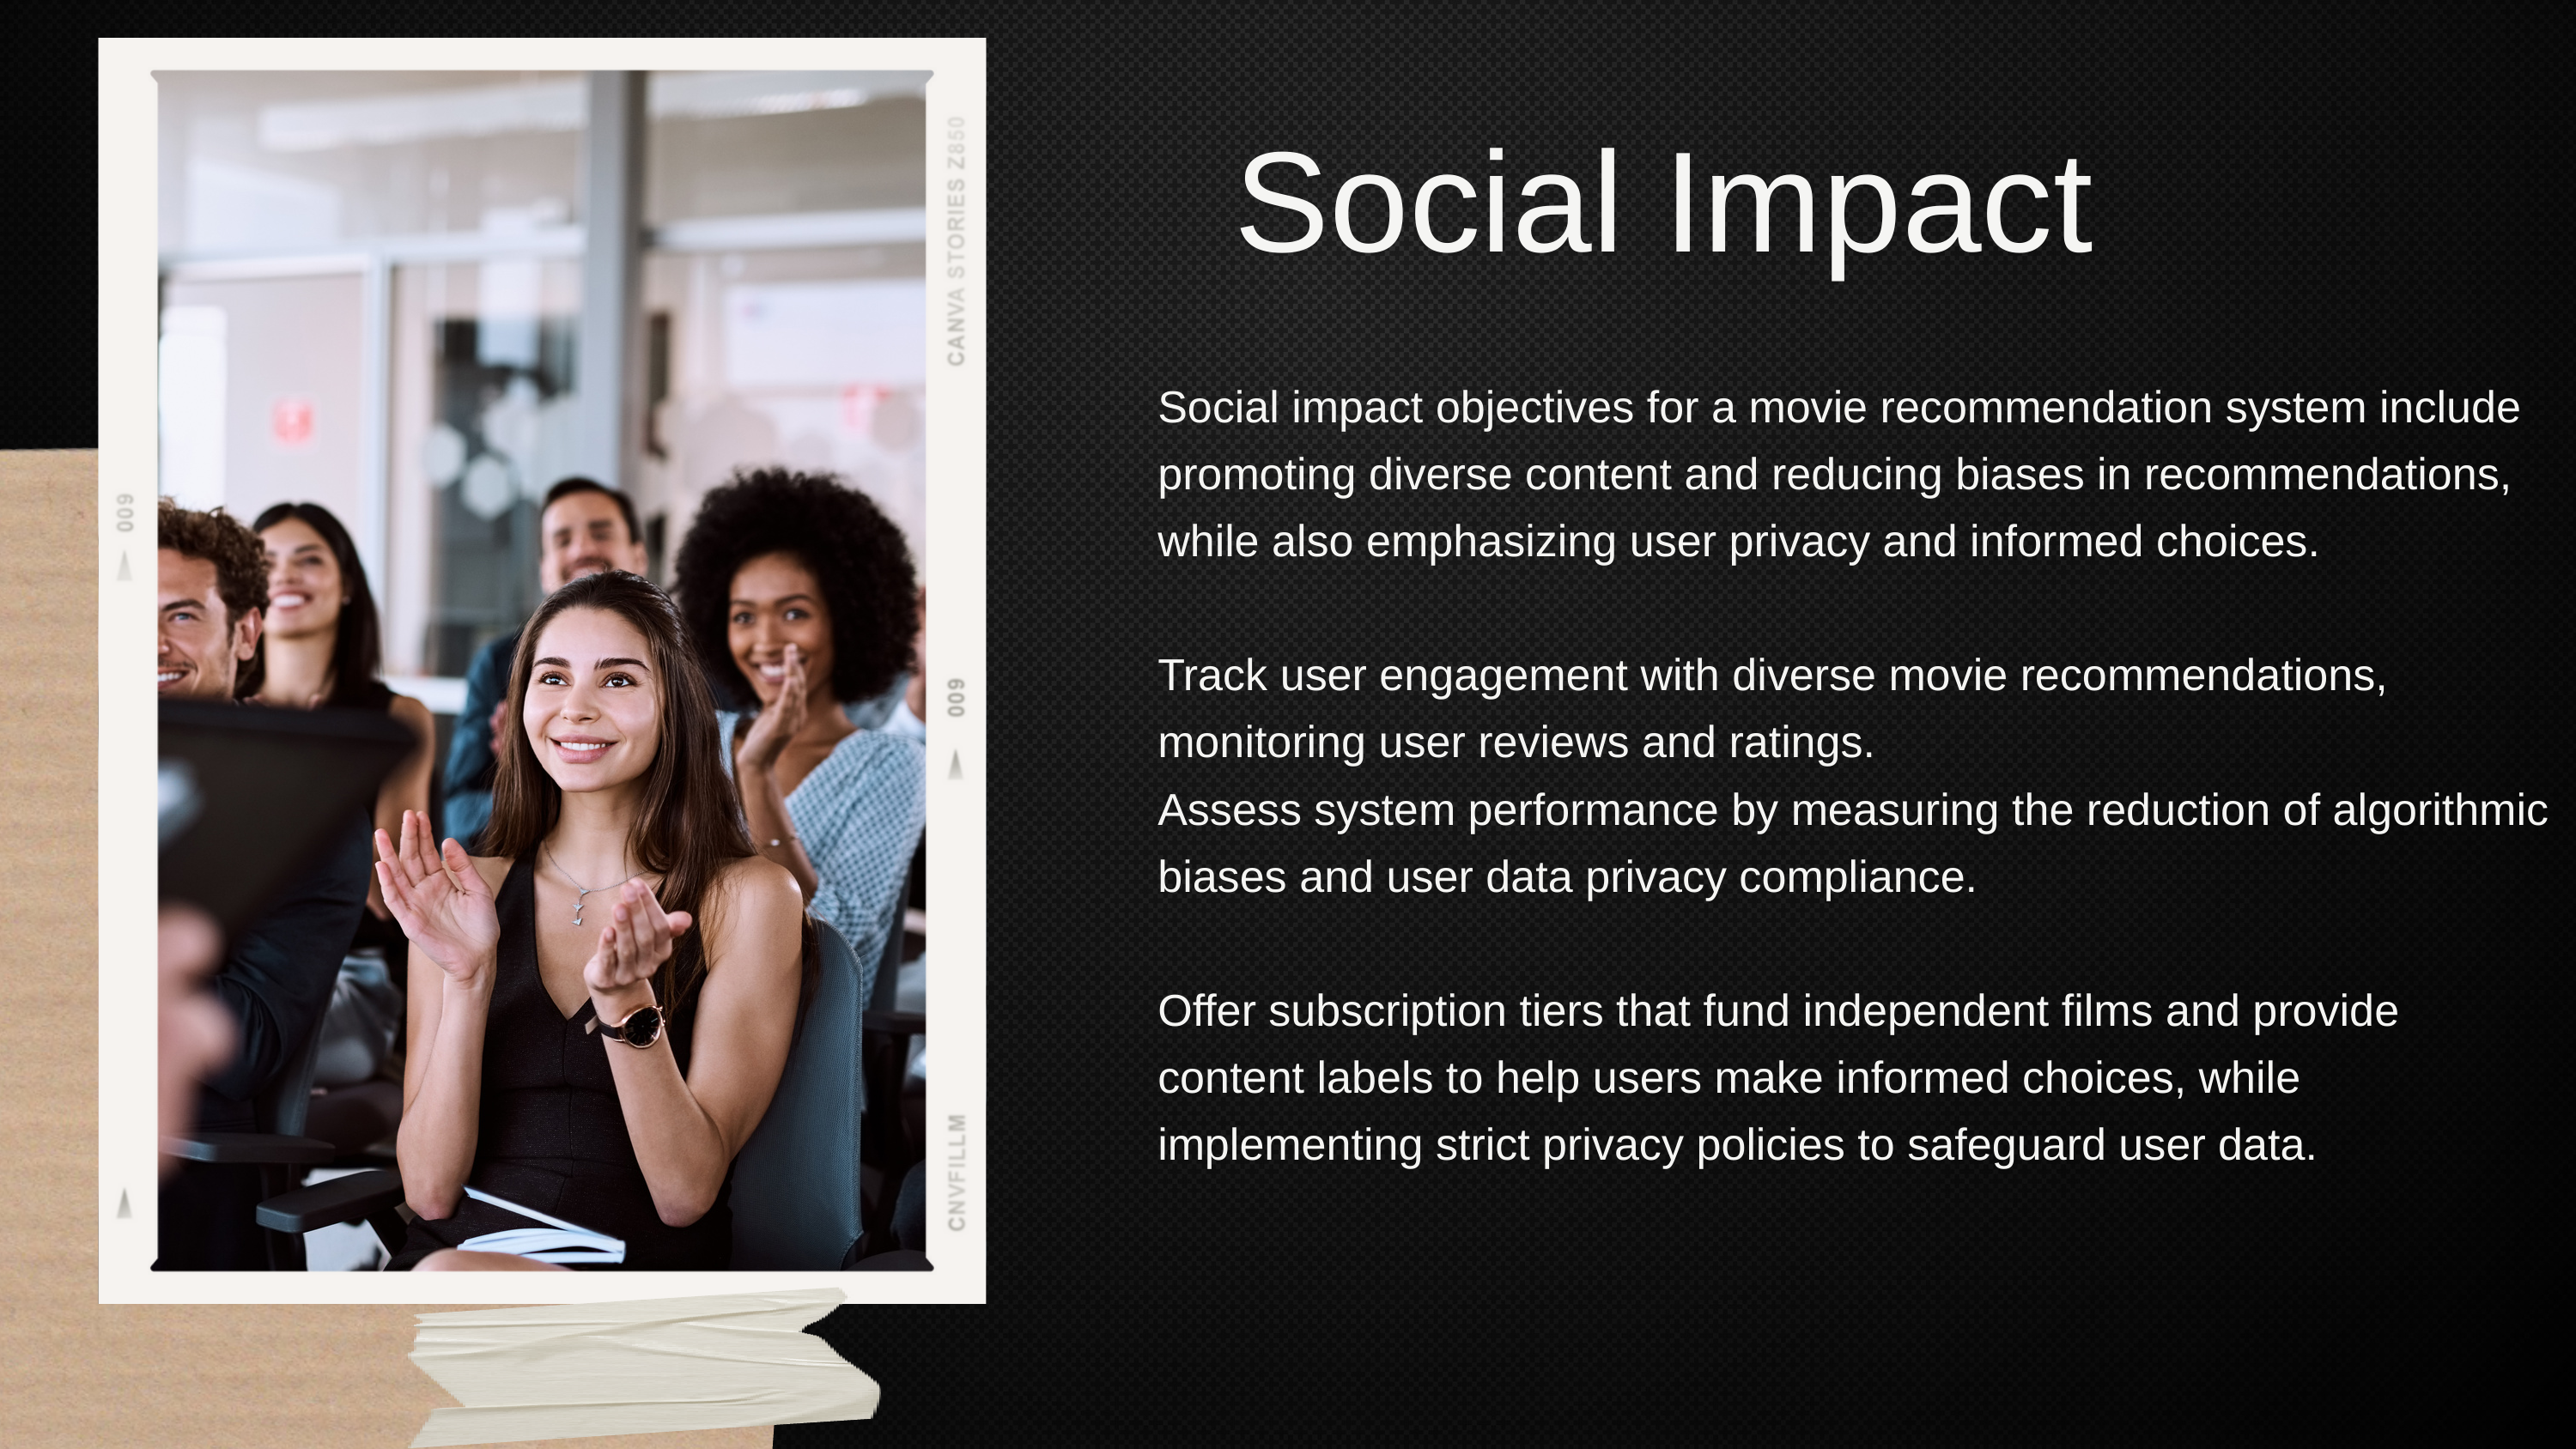

Social Impact
Social impact objectives for a movie recommendation system include promoting diverse content and reducing biases in recommendations, while also emphasizing user privacy and informed choices.

Track user engagement with diverse movie recommendations, monitoring user reviews and ratings.
Assess system performance by measuring the reduction of algorithmic biases and user data privacy compliance.

Offer subscription tiers that fund independent films and provide content labels to help users make informed choices, while implementing strict privacy policies to safeguard user data.